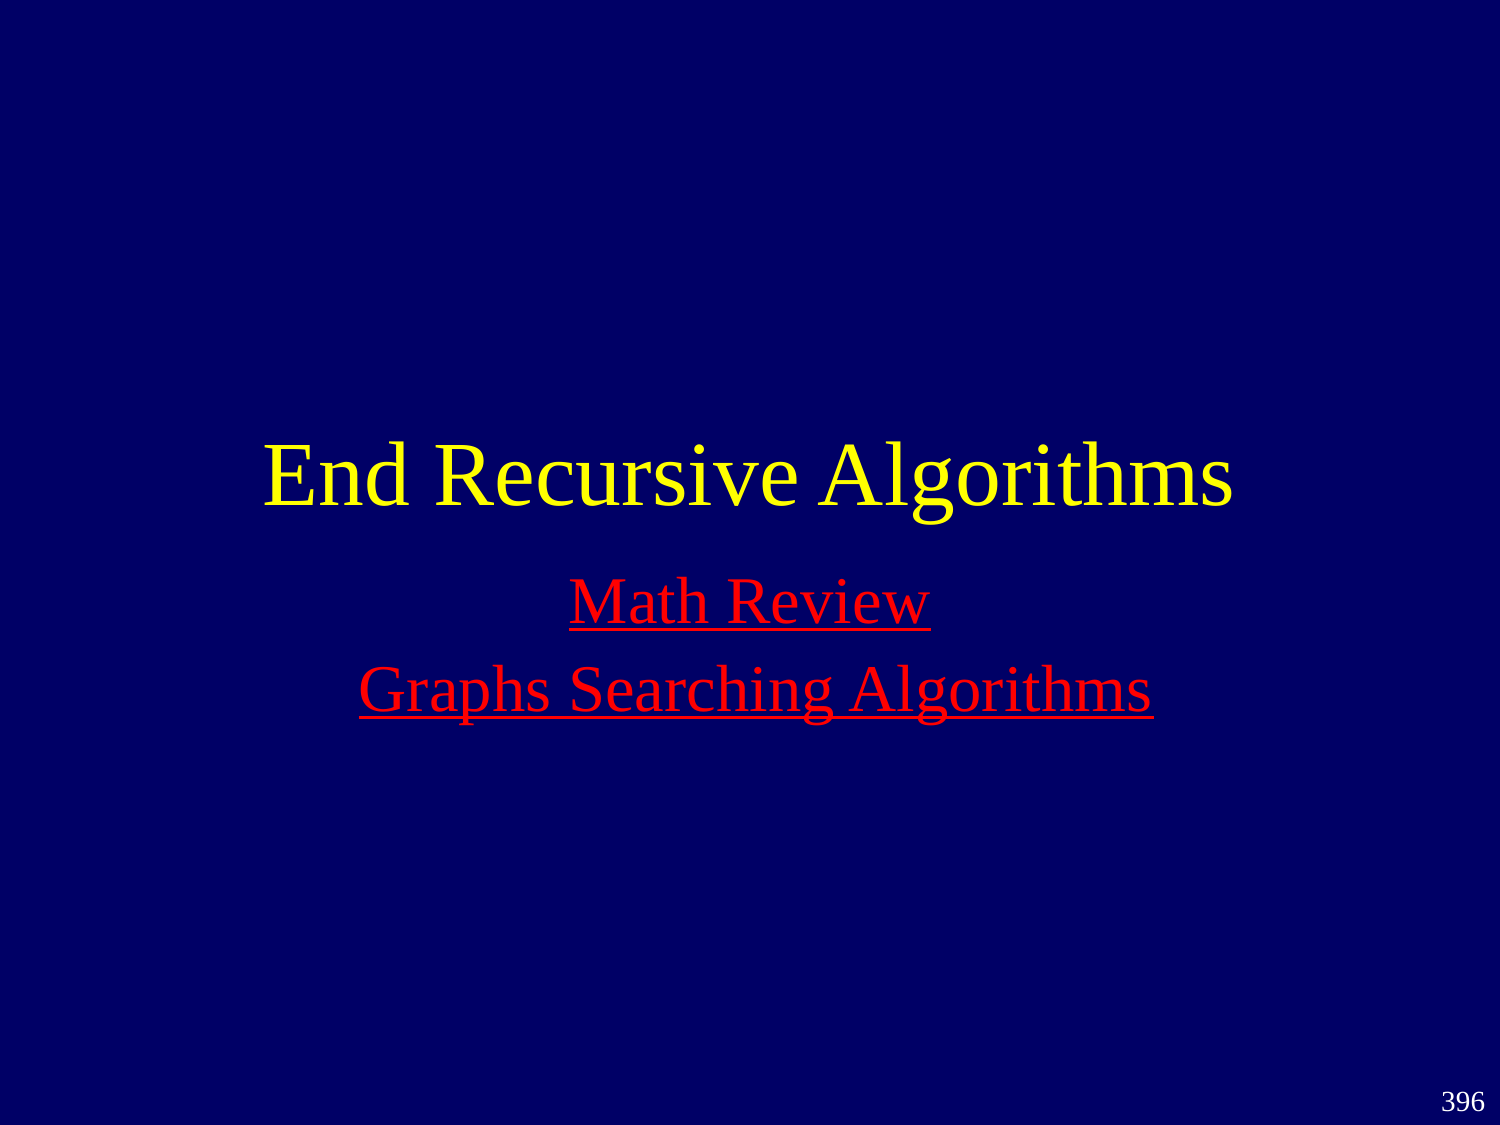

# End Recursive Algorithms
Math Review
Graphs Searching Algorithms